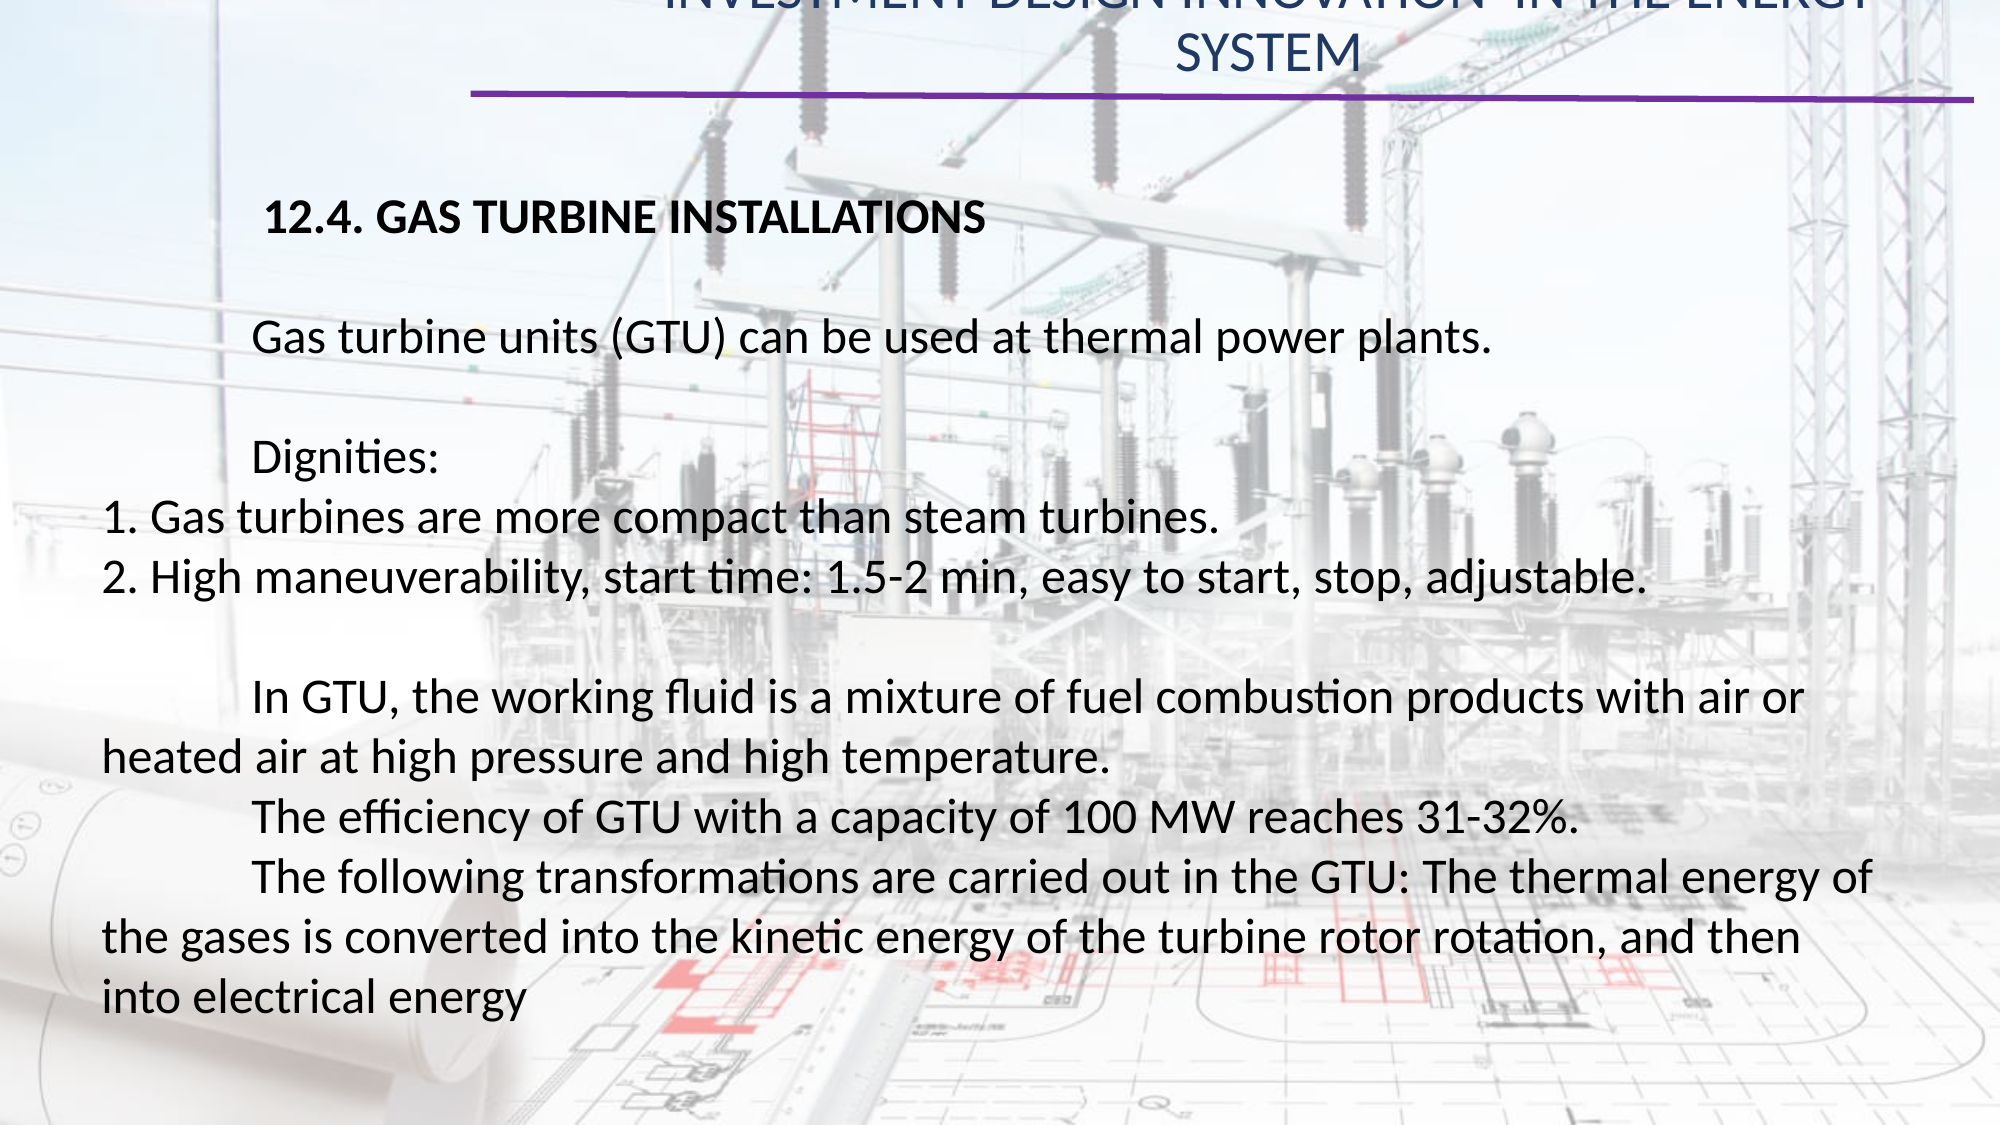

# INVESTMENT DESIGN INNOVATION  IN THE ENERGY SYSTEM
	 12.4. GAS TURBINE INSTALLATIONS

	Gas turbine units (GTU) can be used at thermal power plants.

	Dignities:
1. Gas turbines are more compact than steam turbines.
2. High maneuverability, start time: 1.5-2 min, easy to start, stop, adjustable.

	In GTU, the working fluid is a mixture of fuel combustion products with air or heated air at high pressure and high temperature.
	The efficiency of GTU with a capacity of 100 MW reaches 31-32%.
	The following transformations are carried out in the GTU: The thermal energy of the gases is converted into the kinetic energy of the turbine rotor rotation, and then into electrical energy